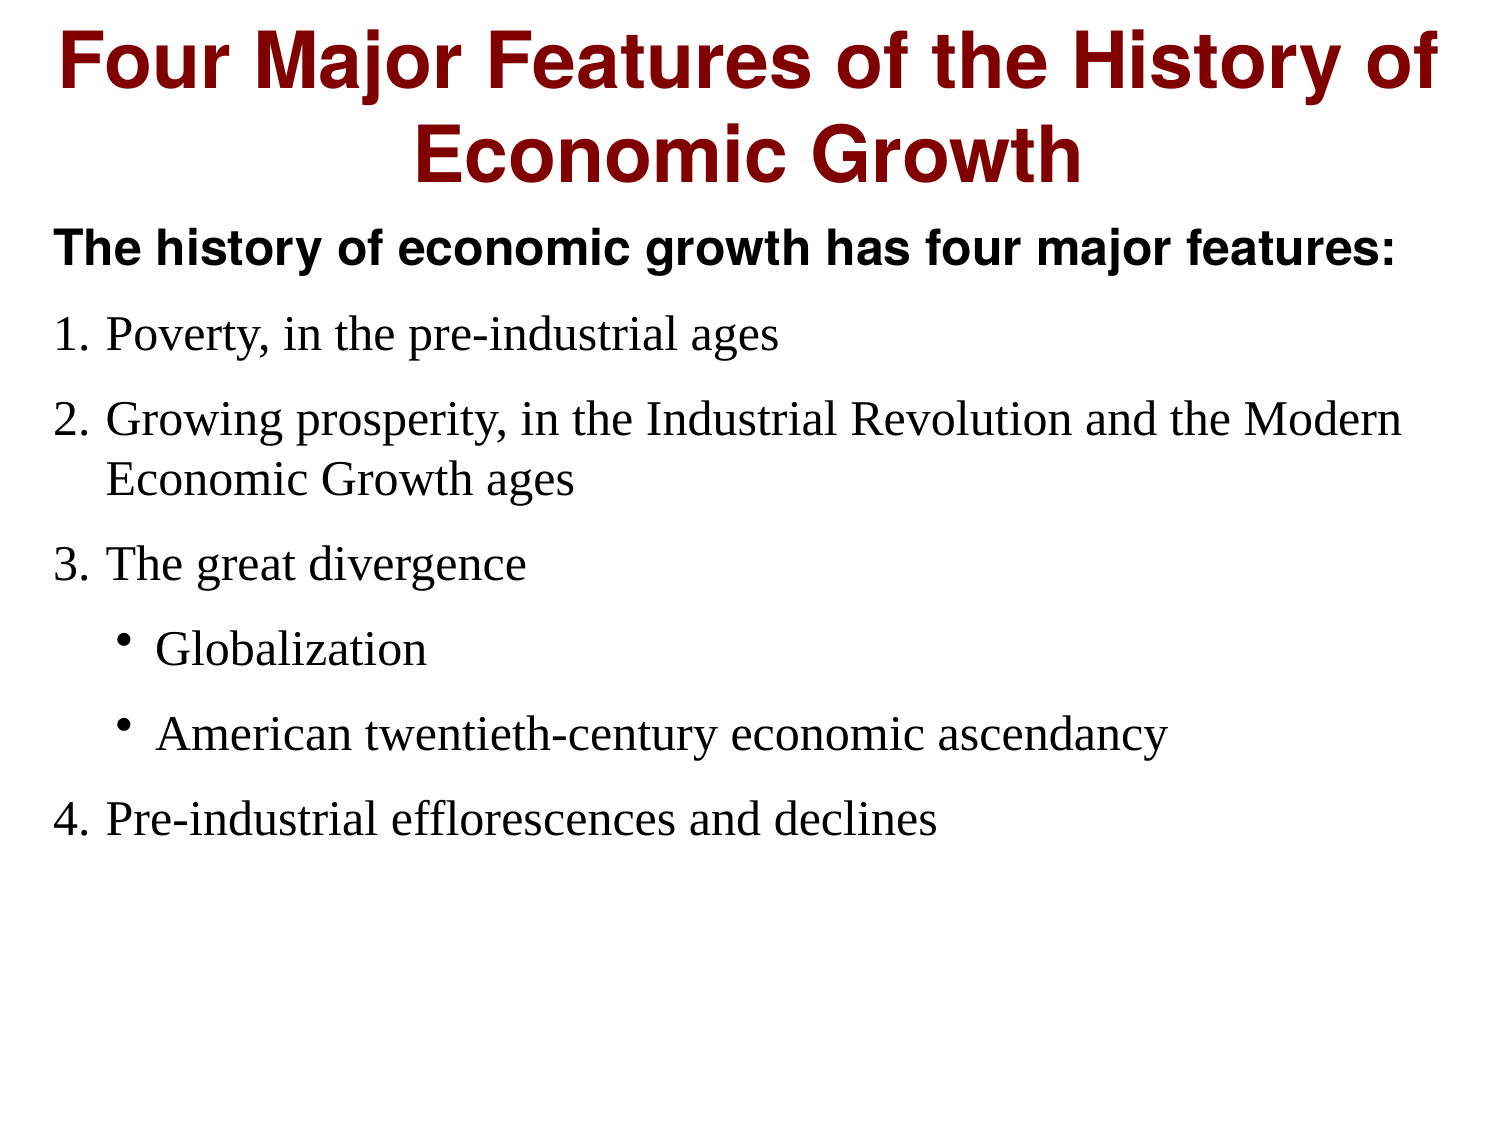

Four Major Features of the History of Economic Growth
The history of economic growth has four major features:
Poverty, in the pre-industrial ages
Growing prosperity, in the Industrial Revolution and the Modern Economic Growth ages
The great divergence
Globalization
American twentieth-century economic ascendancy
Pre-industrial efflorescences and declines
28